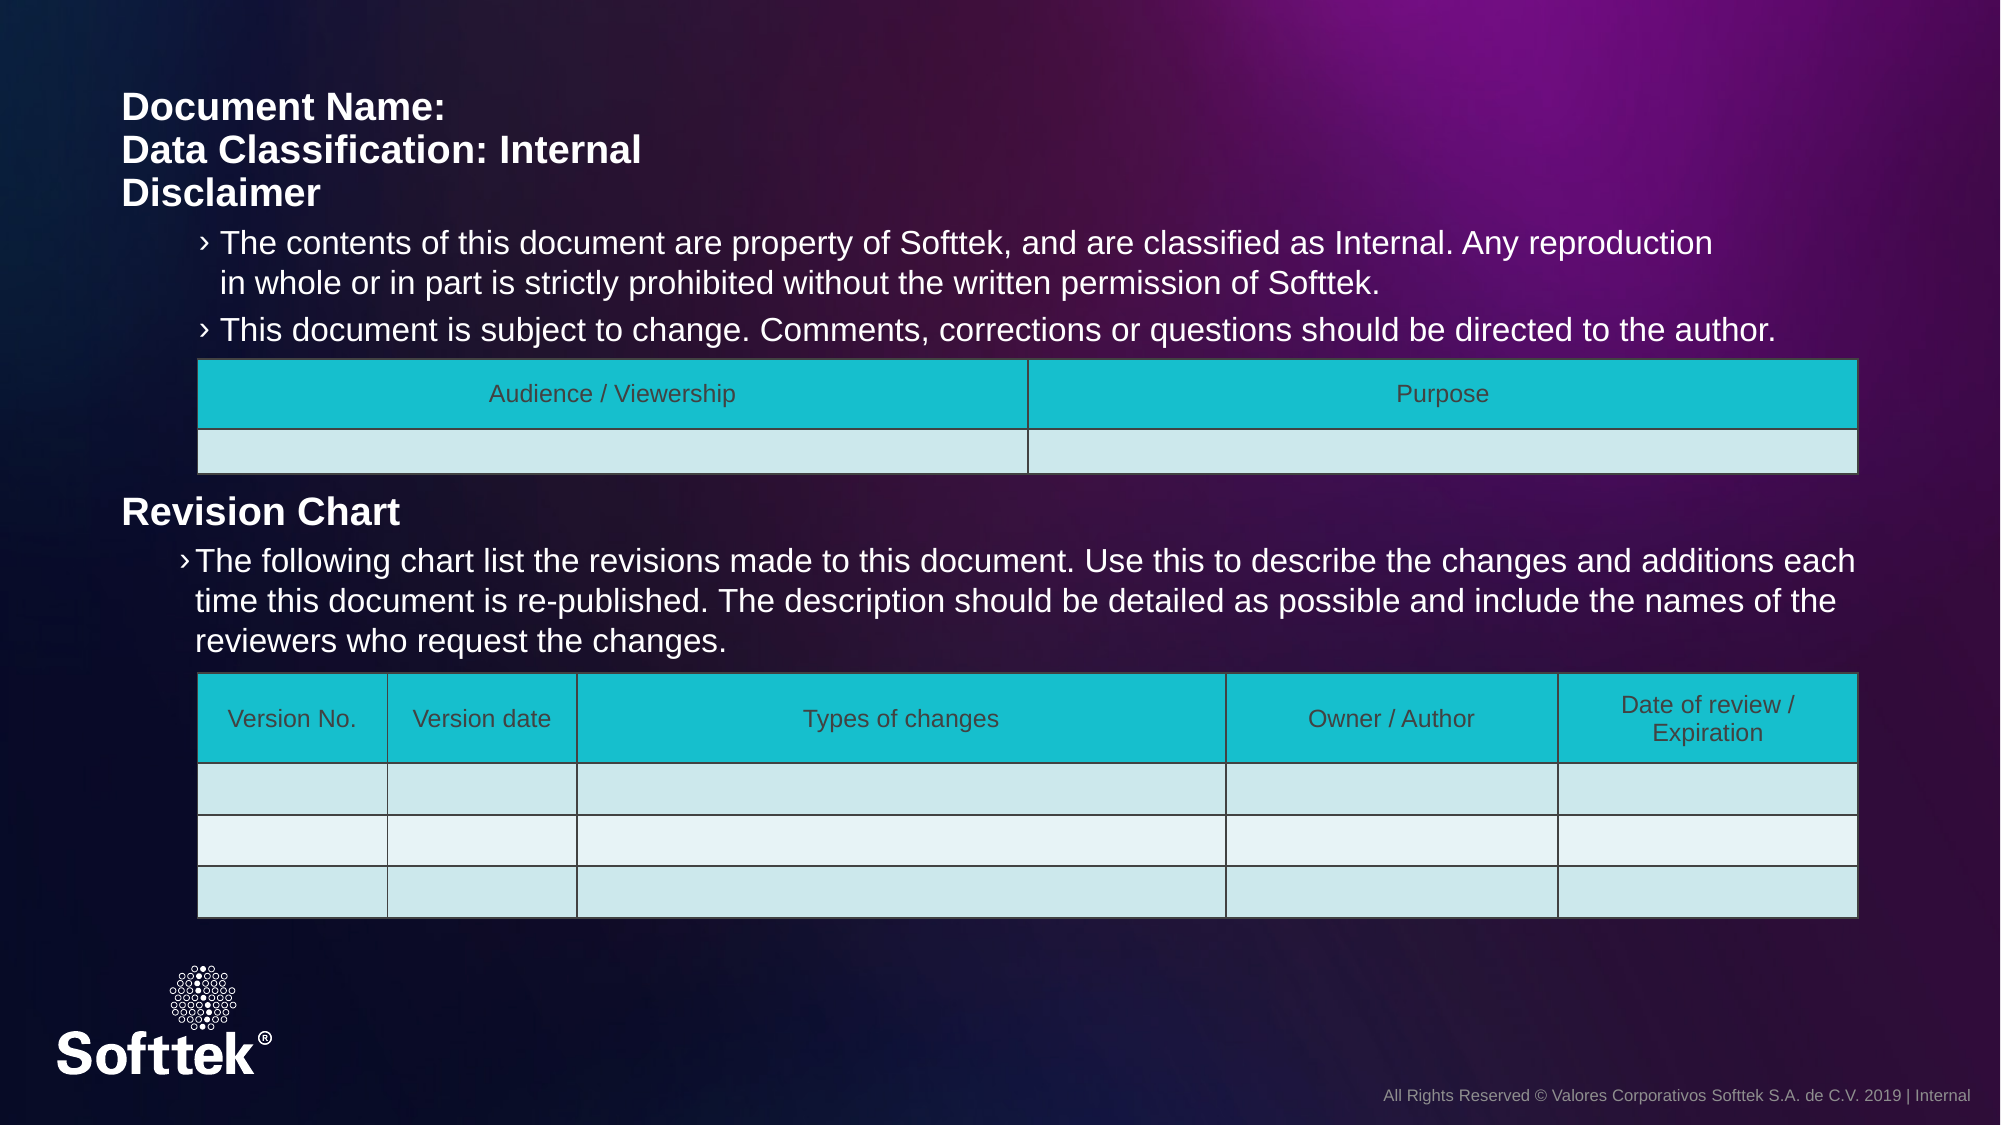

Document Name:
Data Classification: Internal
Disclaimer
The contents of this document are property of Softtek, and are classified as Internal. Any reproduction
in whole or in part is strictly prohibited without the written permission of Softtek.
This document is subject to change. Comments, corrections or questions should be directed to the author.
| Audience / Viewership | Purpose |
| --- | --- |
|  |  |
Revision Chart
The following chart list the revisions made to this document. Use this to describe the changes and additions each time this document is re-published. The description should be detailed as possible and include the names of the reviewers who request the changes.

| Version No. | Version date | Types of changes | Owner / Author | Date of review / Expiration |
| --- | --- | --- | --- | --- |
|  |  |  |  |  |
|  |  |  |  |  |
|  |  |  |  |  |